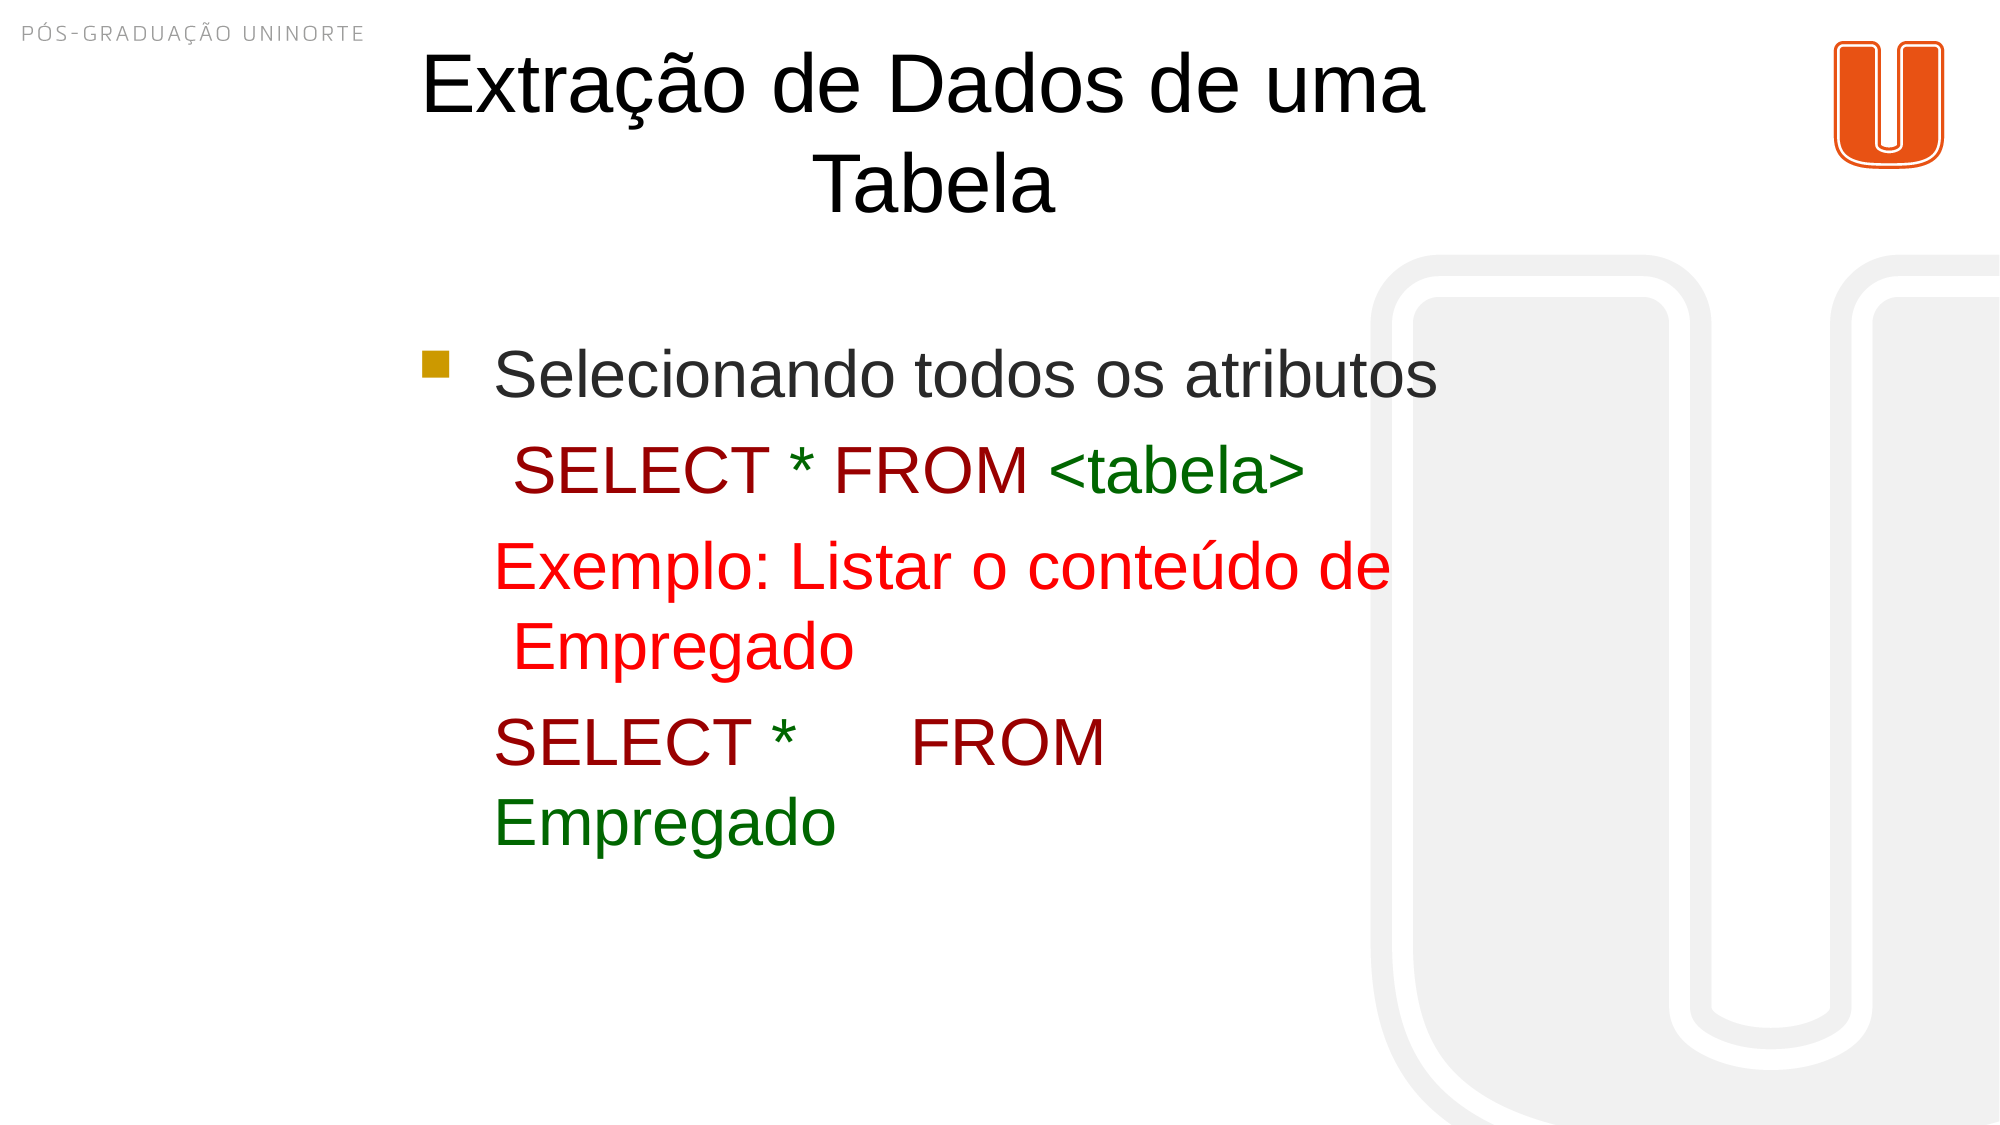

22/72
# Extração de Dados de uma  Tabela
Selecionando todos os atributos  SELECT * FROM <tabela>
Exemplo: Listar o conteúdo de  Empregado
SELECT *	FROM Empregado